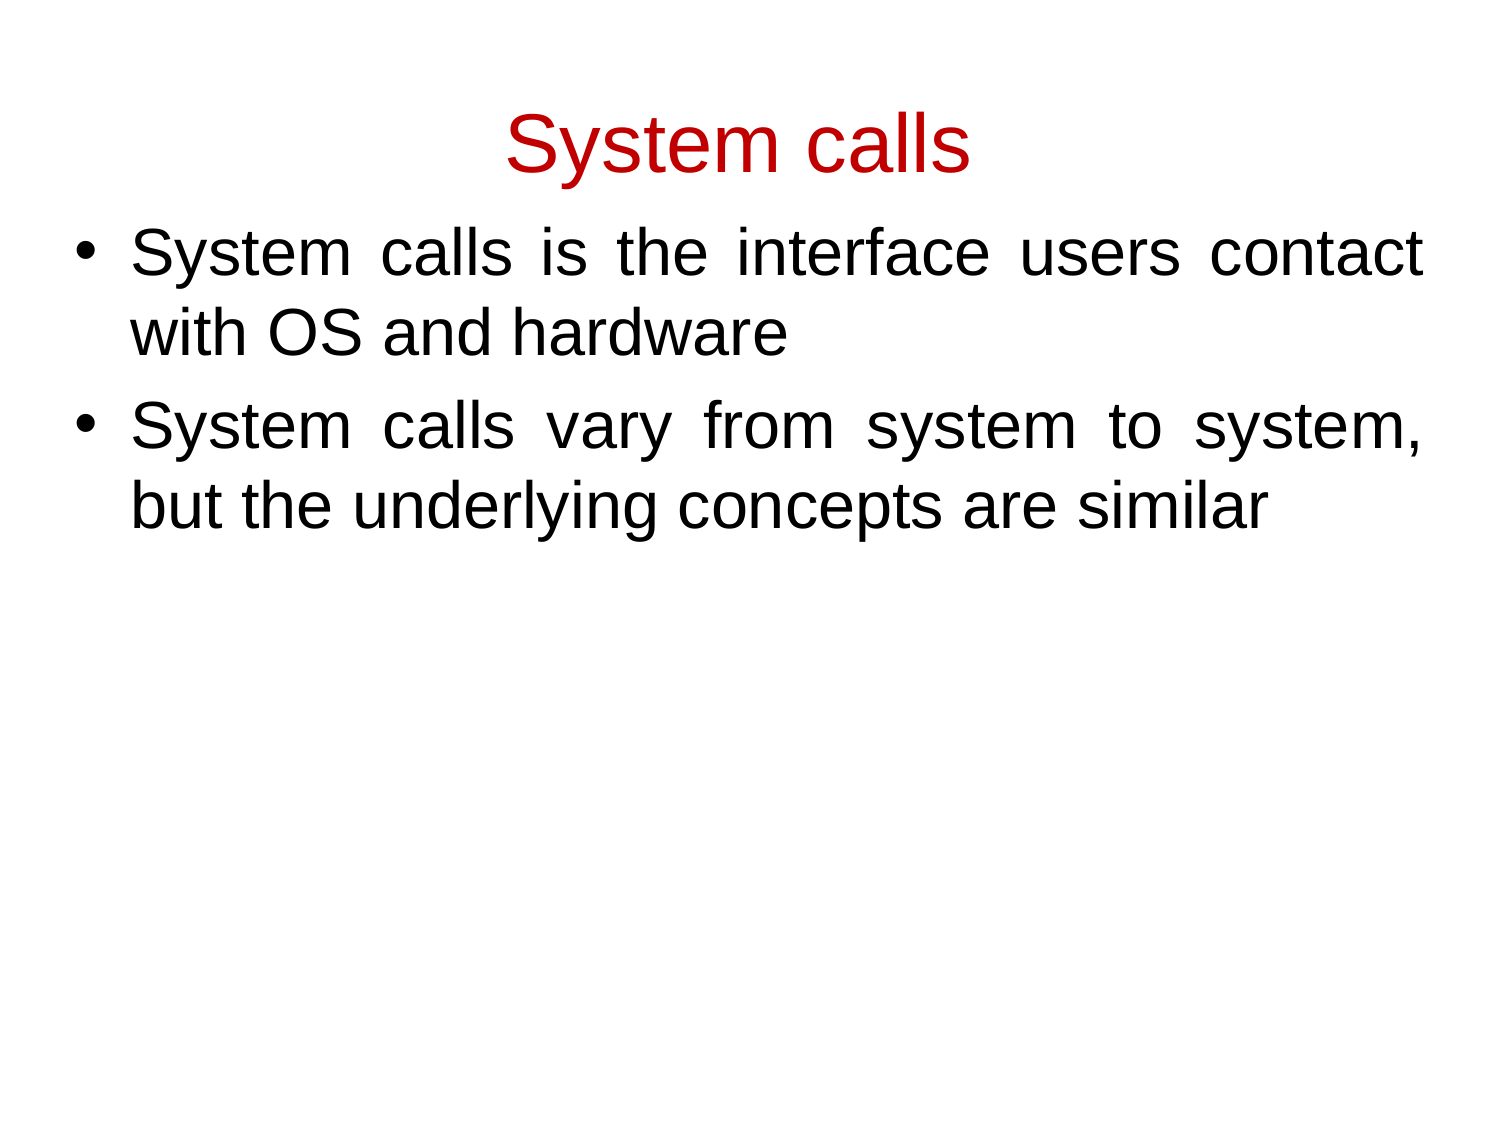

System calls
System calls is the interface users contact with OS and hardware
System calls vary from system to system, but the underlying concepts are similar